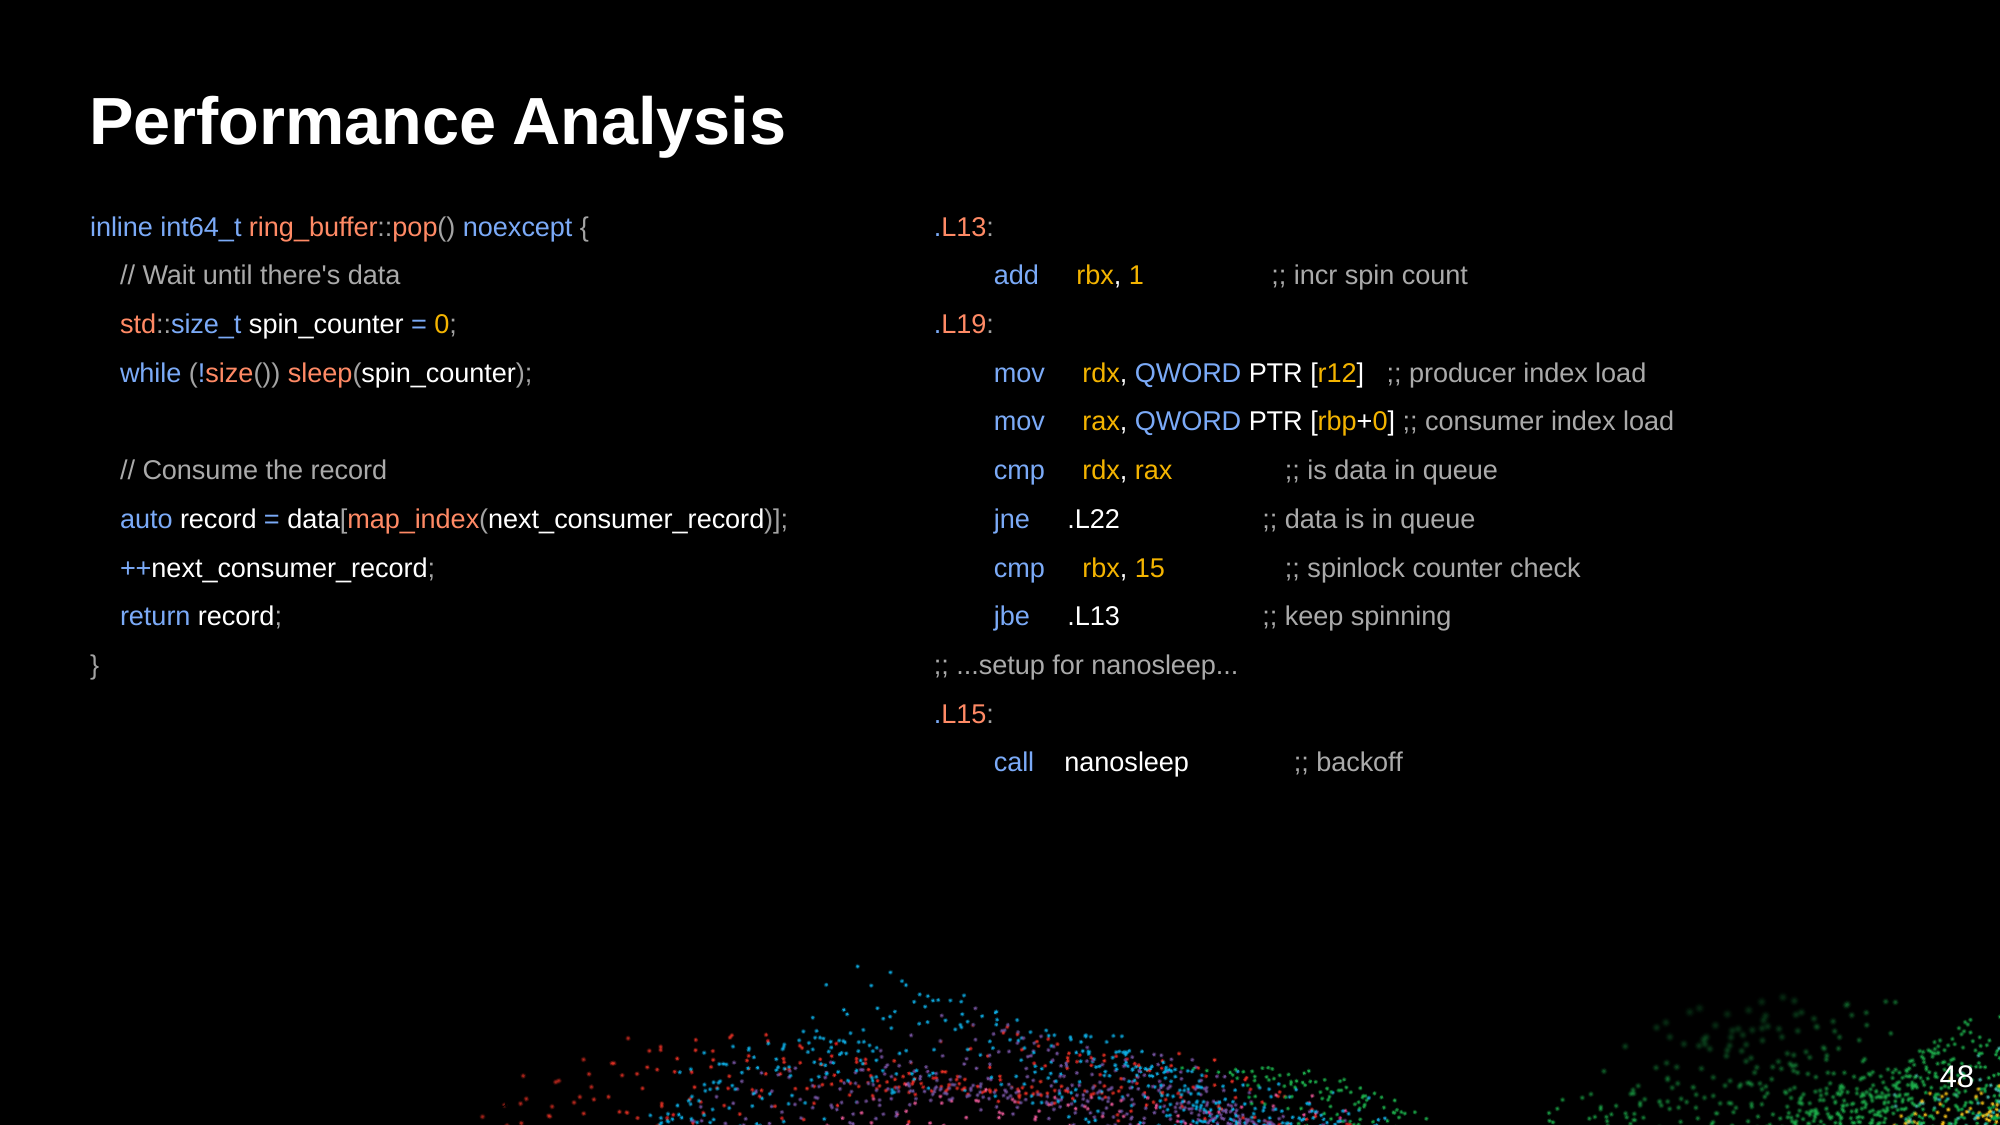

# Performance Analysis

inline int64_t ring_buffer::pop() noexcept {
    // Wait until there's data
    std::size_t spin_counter = 0;
    while (!size()) sleep(spin_counter);

    // Consume the record
    auto record = data[map_index(next_consumer_record)];
    ++next_consumer_record;
    return record;
}
.L13:
        add     rbx, 1                 ;; incr spin count
.L19:
        mov     rdx, QWORD PTR [r12]   ;; producer index load
        mov     rax, QWORD PTR [rbp+0] ;; consumer index load
        cmp     rdx, rax               ;; is data in queue
        jne     .L22                   ;; data is in queue
        cmp     rbx, 15                ;; spinlock counter check
        jbe     .L13                   ;; keep spinning
;; ...setup for nanosleep...
.L15:
        call    nanosleep              ;; backoff

48